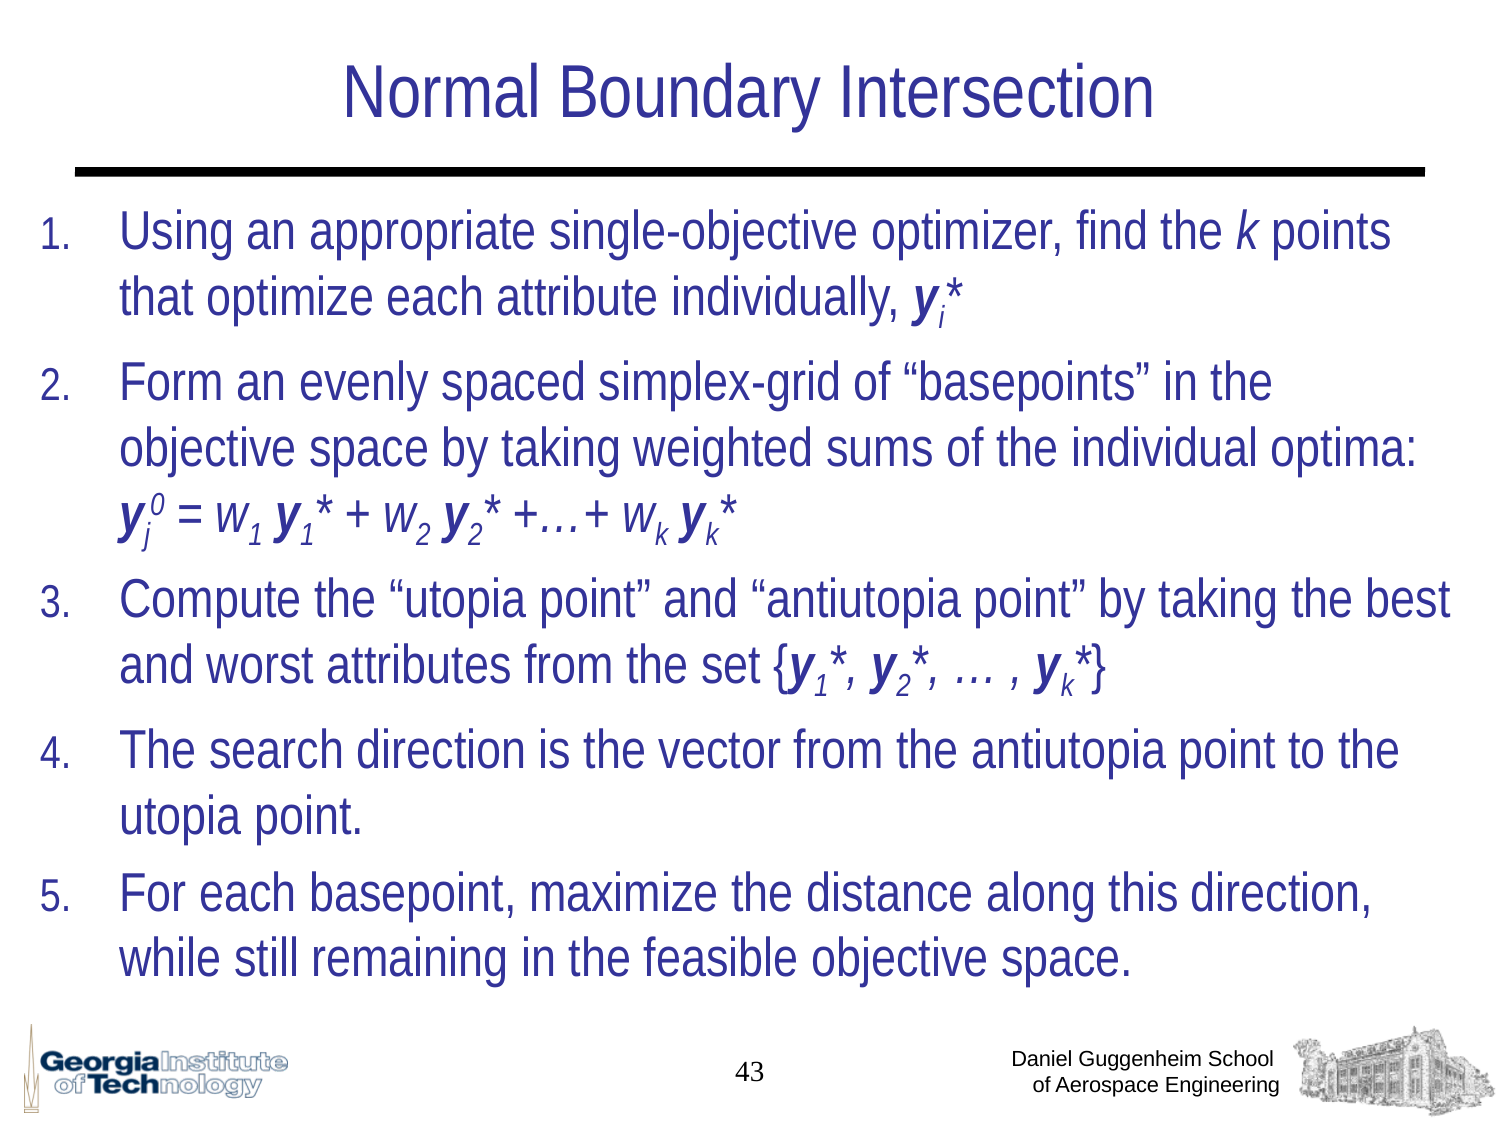

# Normal Boundary Intersection
Using an appropriate single-objective optimizer, find the k points that optimize each attribute individually, yi*
Form an evenly spaced simplex-grid of “basepoints” in the objective space by taking weighted sums of the individual optima:  yj0 = w1 y1* + w2 y2* +…+ wk yk*
Compute the “utopia point” and “antiutopia point” by taking the best and worst attributes from the set {y1*, y2*, … , yk*}
The search direction is the vector from the antiutopia point to the utopia point.
For each basepoint, maximize the distance along this direction, while still remaining in the feasible objective space.